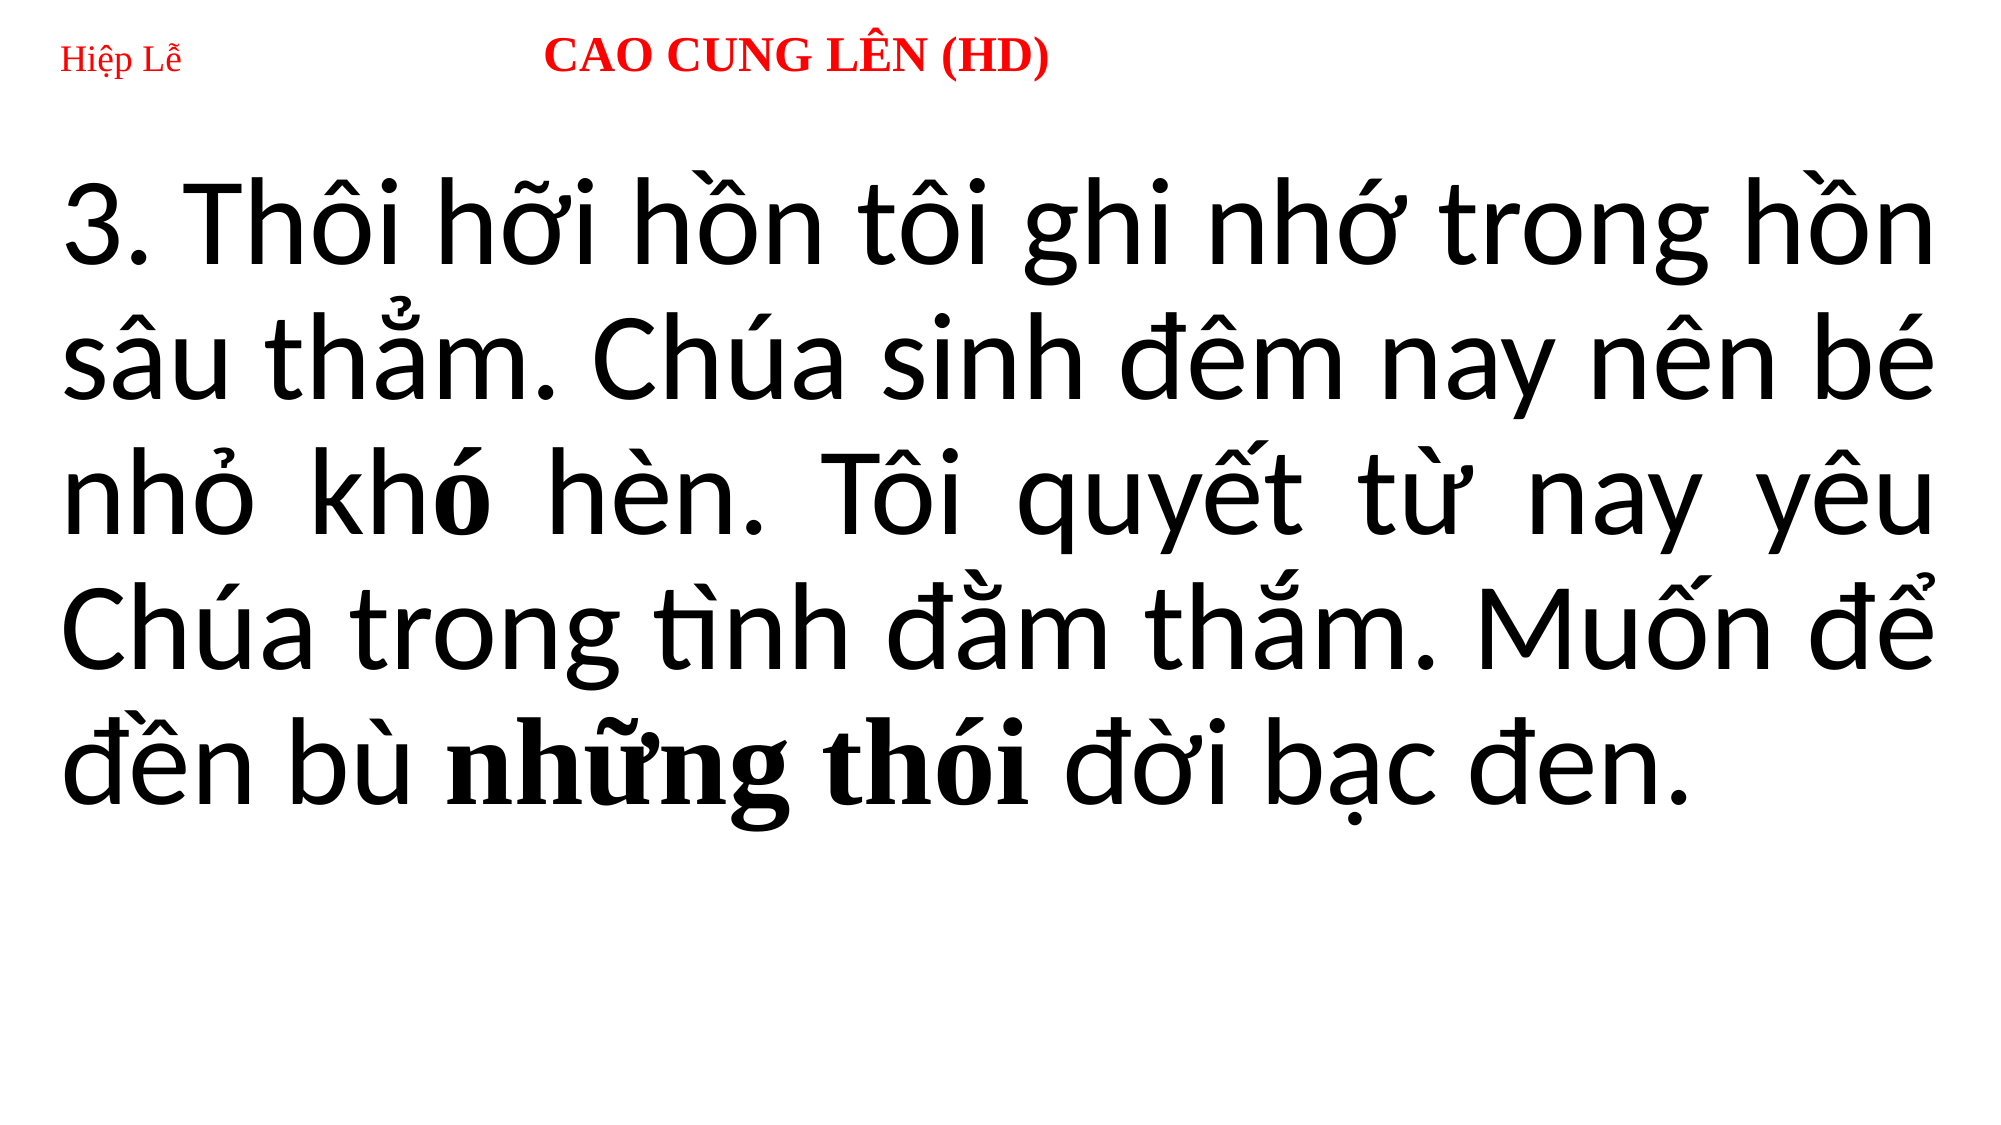

# Hiệp Lễ                                      CAO CUNG LÊN (HD)
3. Thôi hỡi hồn tôi ghi nhớ trong hồn sâu thẳm. Chúa sinh đêm nay nên bé nhỏ khó hèn. Tôi quyết từ nay yêu Chúa trong tình đằm thắm. Muốn để đền bù những thói đời bạc đen.